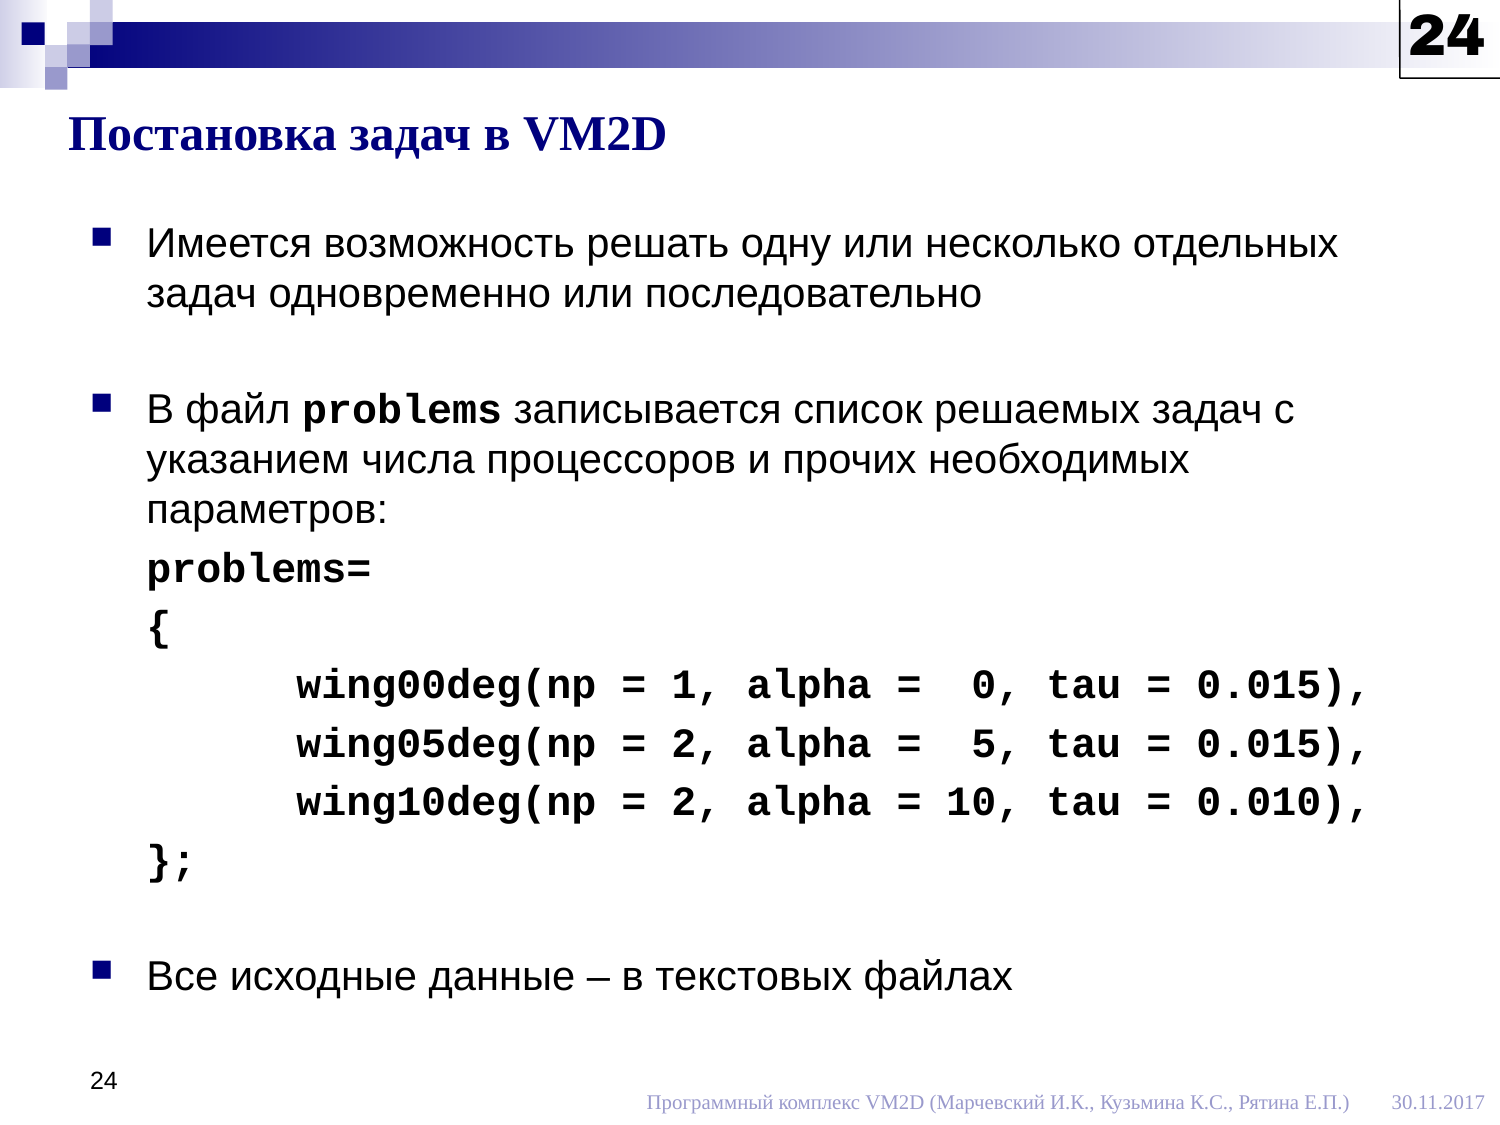

24
# Постановка задач в VM2D
Имеется возможность решать одну или несколько отдельных задач одновременно или последовательно

В файл problems записывается список решаемых задач с указанием числа процессоров и прочих необходимых параметров:
	problems=
	{
		wing00deg(np = 1, alpha =  0, tau = 0.015),
		wing05deg(np = 2, alpha =  5, tau = 0.015),
		wing10deg(np = 2, alpha = 10, tau = 0.010),
	};

Все исходные данные – в текстовых файлах

24
Программный комплекс VM2D (Марчевский И.К., Кузьмина К.С., Рятина Е.П.)        30.11.2017